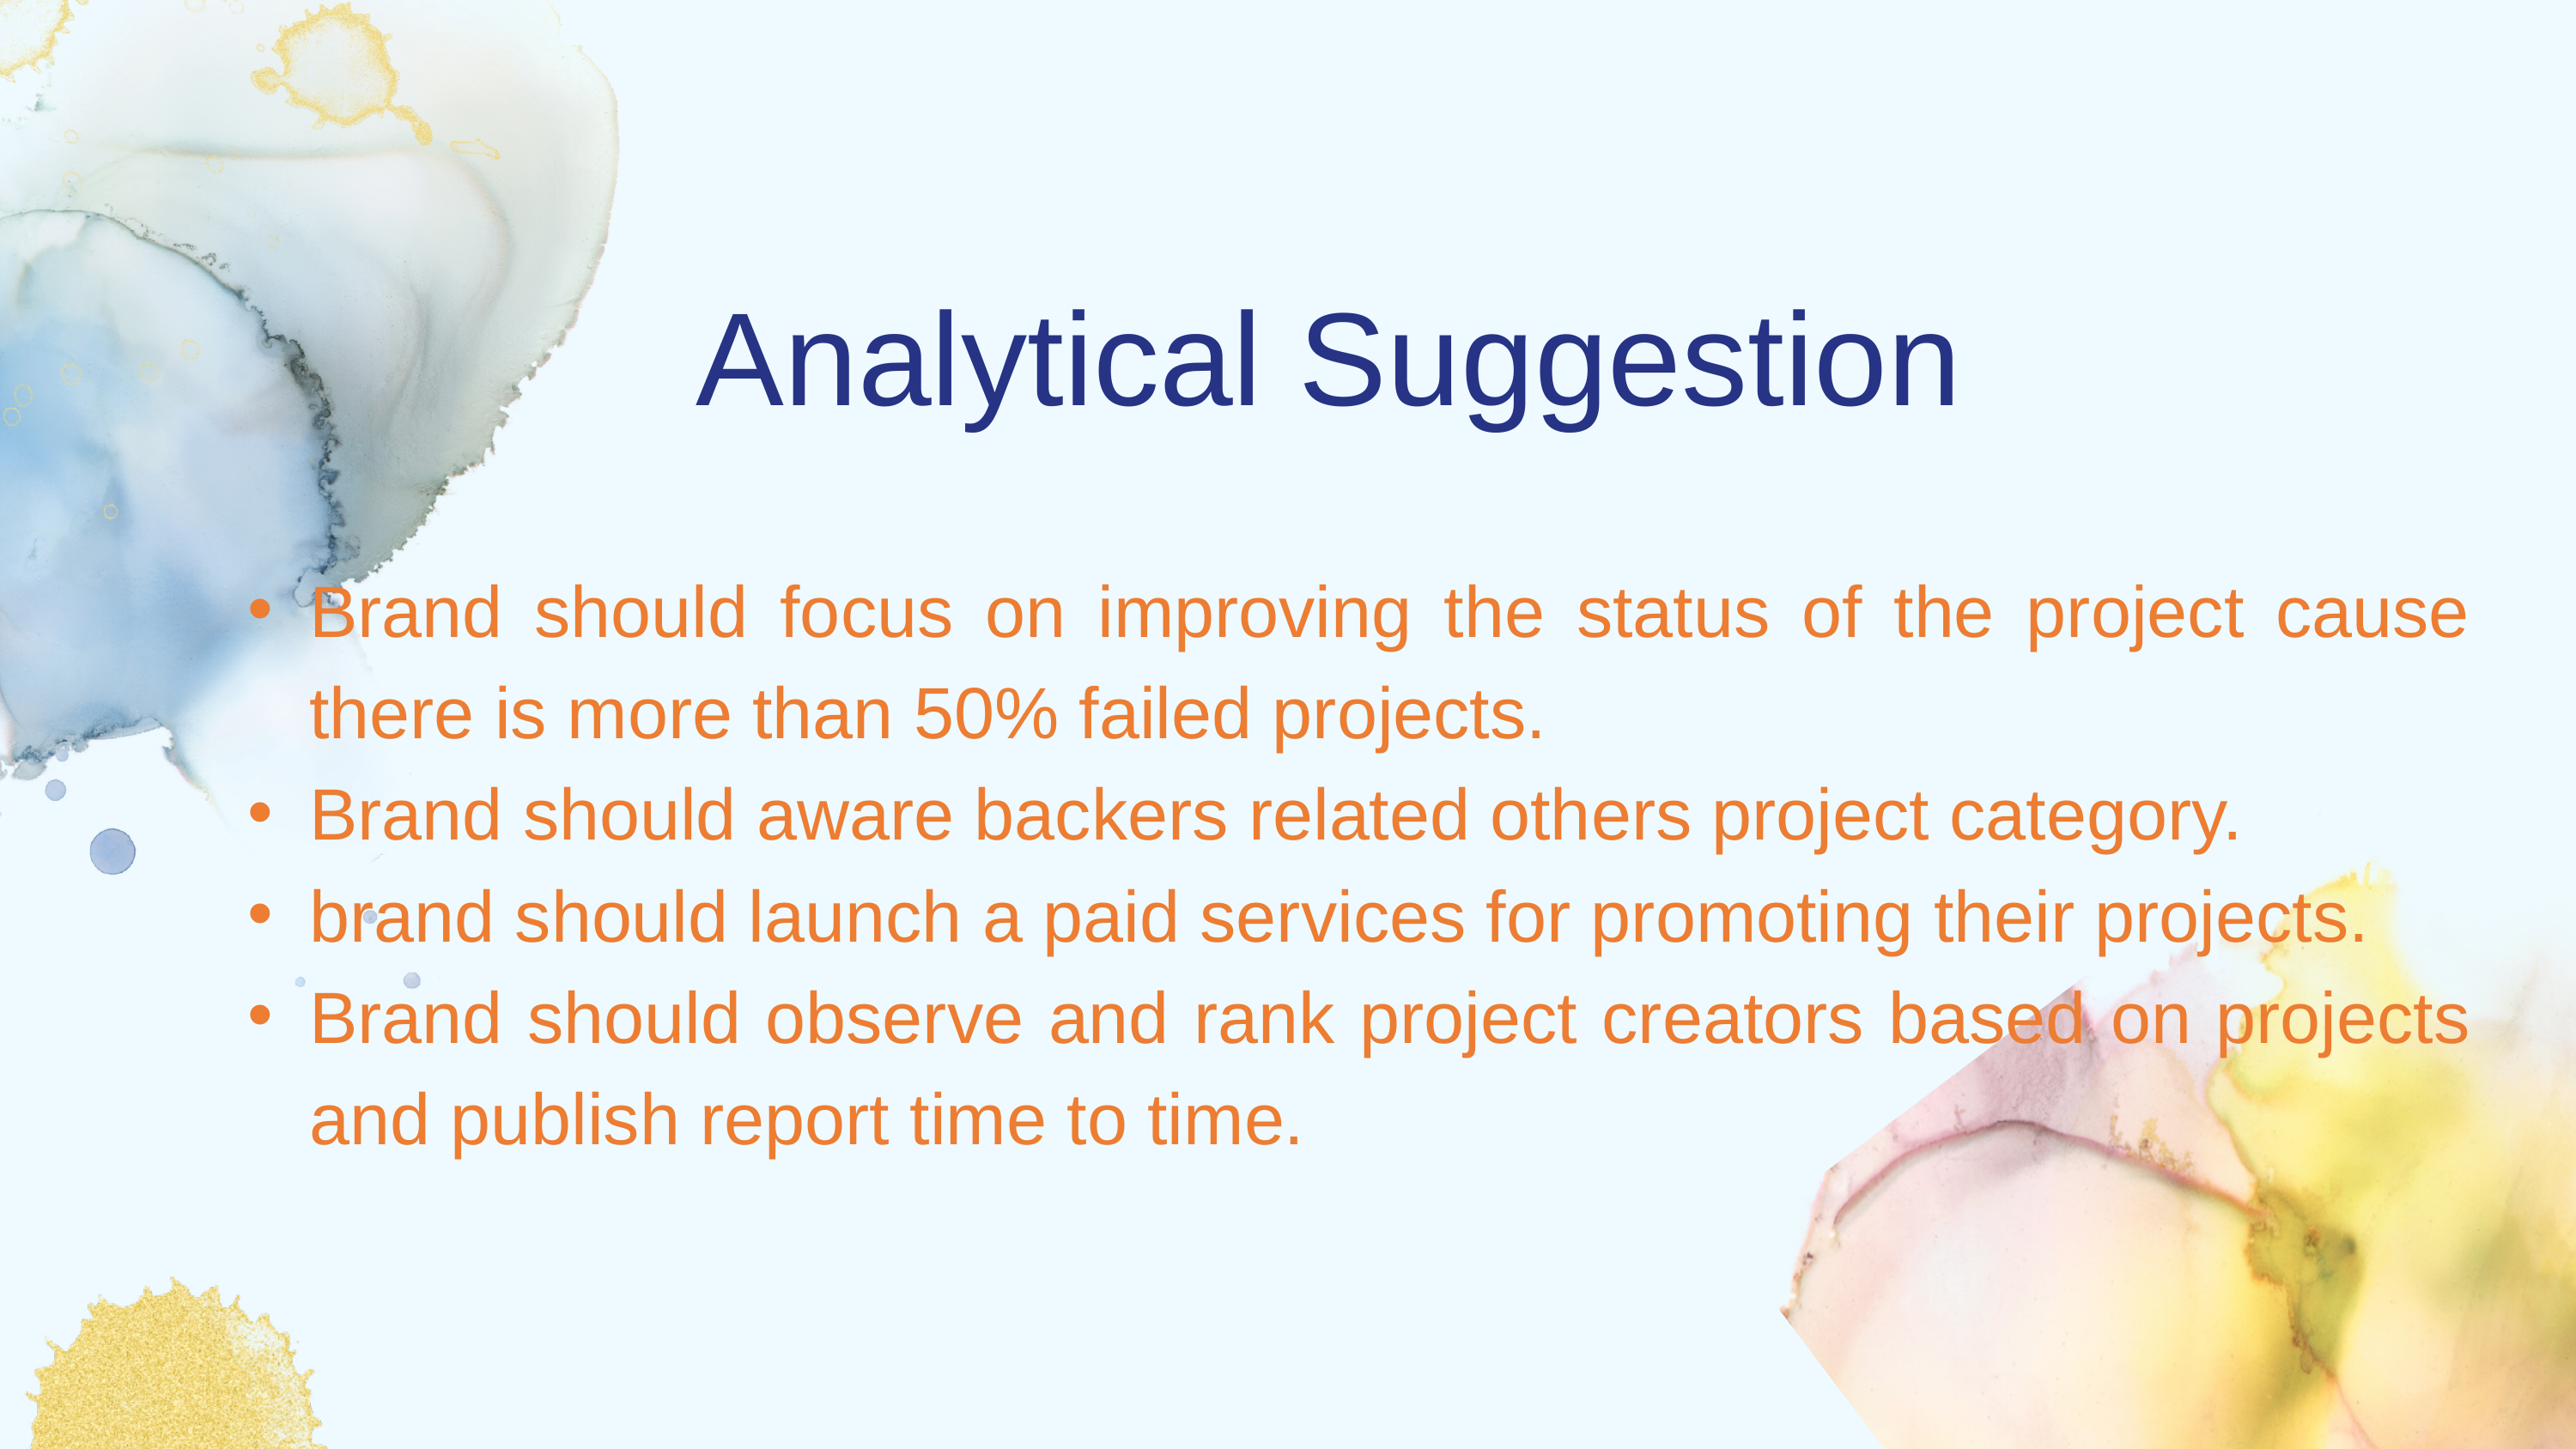

Analytical Suggestion
Brand should focus on improving the status of the project cause there is more than 50% failed projects.
Brand should aware backers related others project category.
brand should launch a paid services for promoting their projects.
Brand should observe and rank project creators based on projects and publish report time to time.